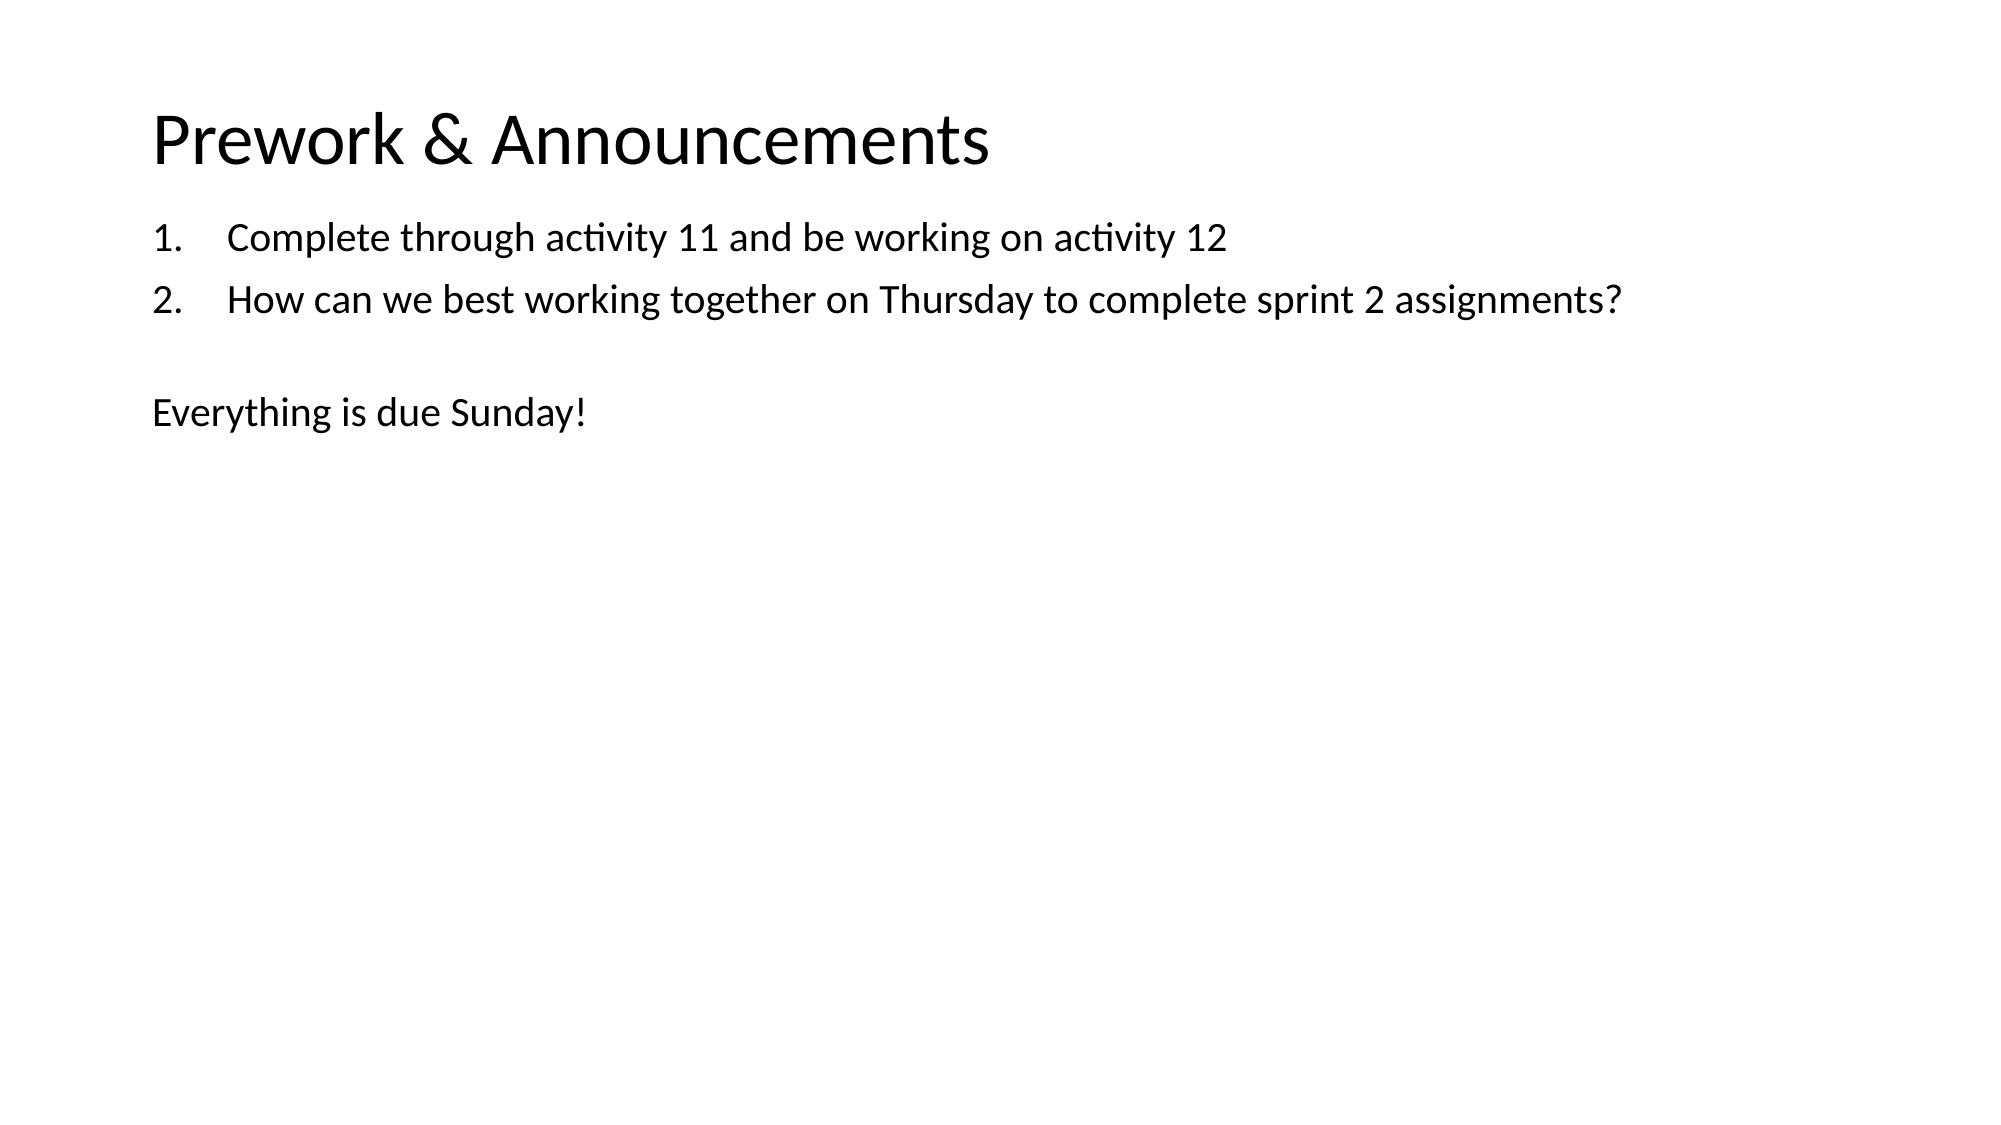

# Prework & Announcements
Complete through activity 11 and be working on activity 12
How can we best working together on Thursday to complete sprint 2 assignments?

Everything is due Sunday!